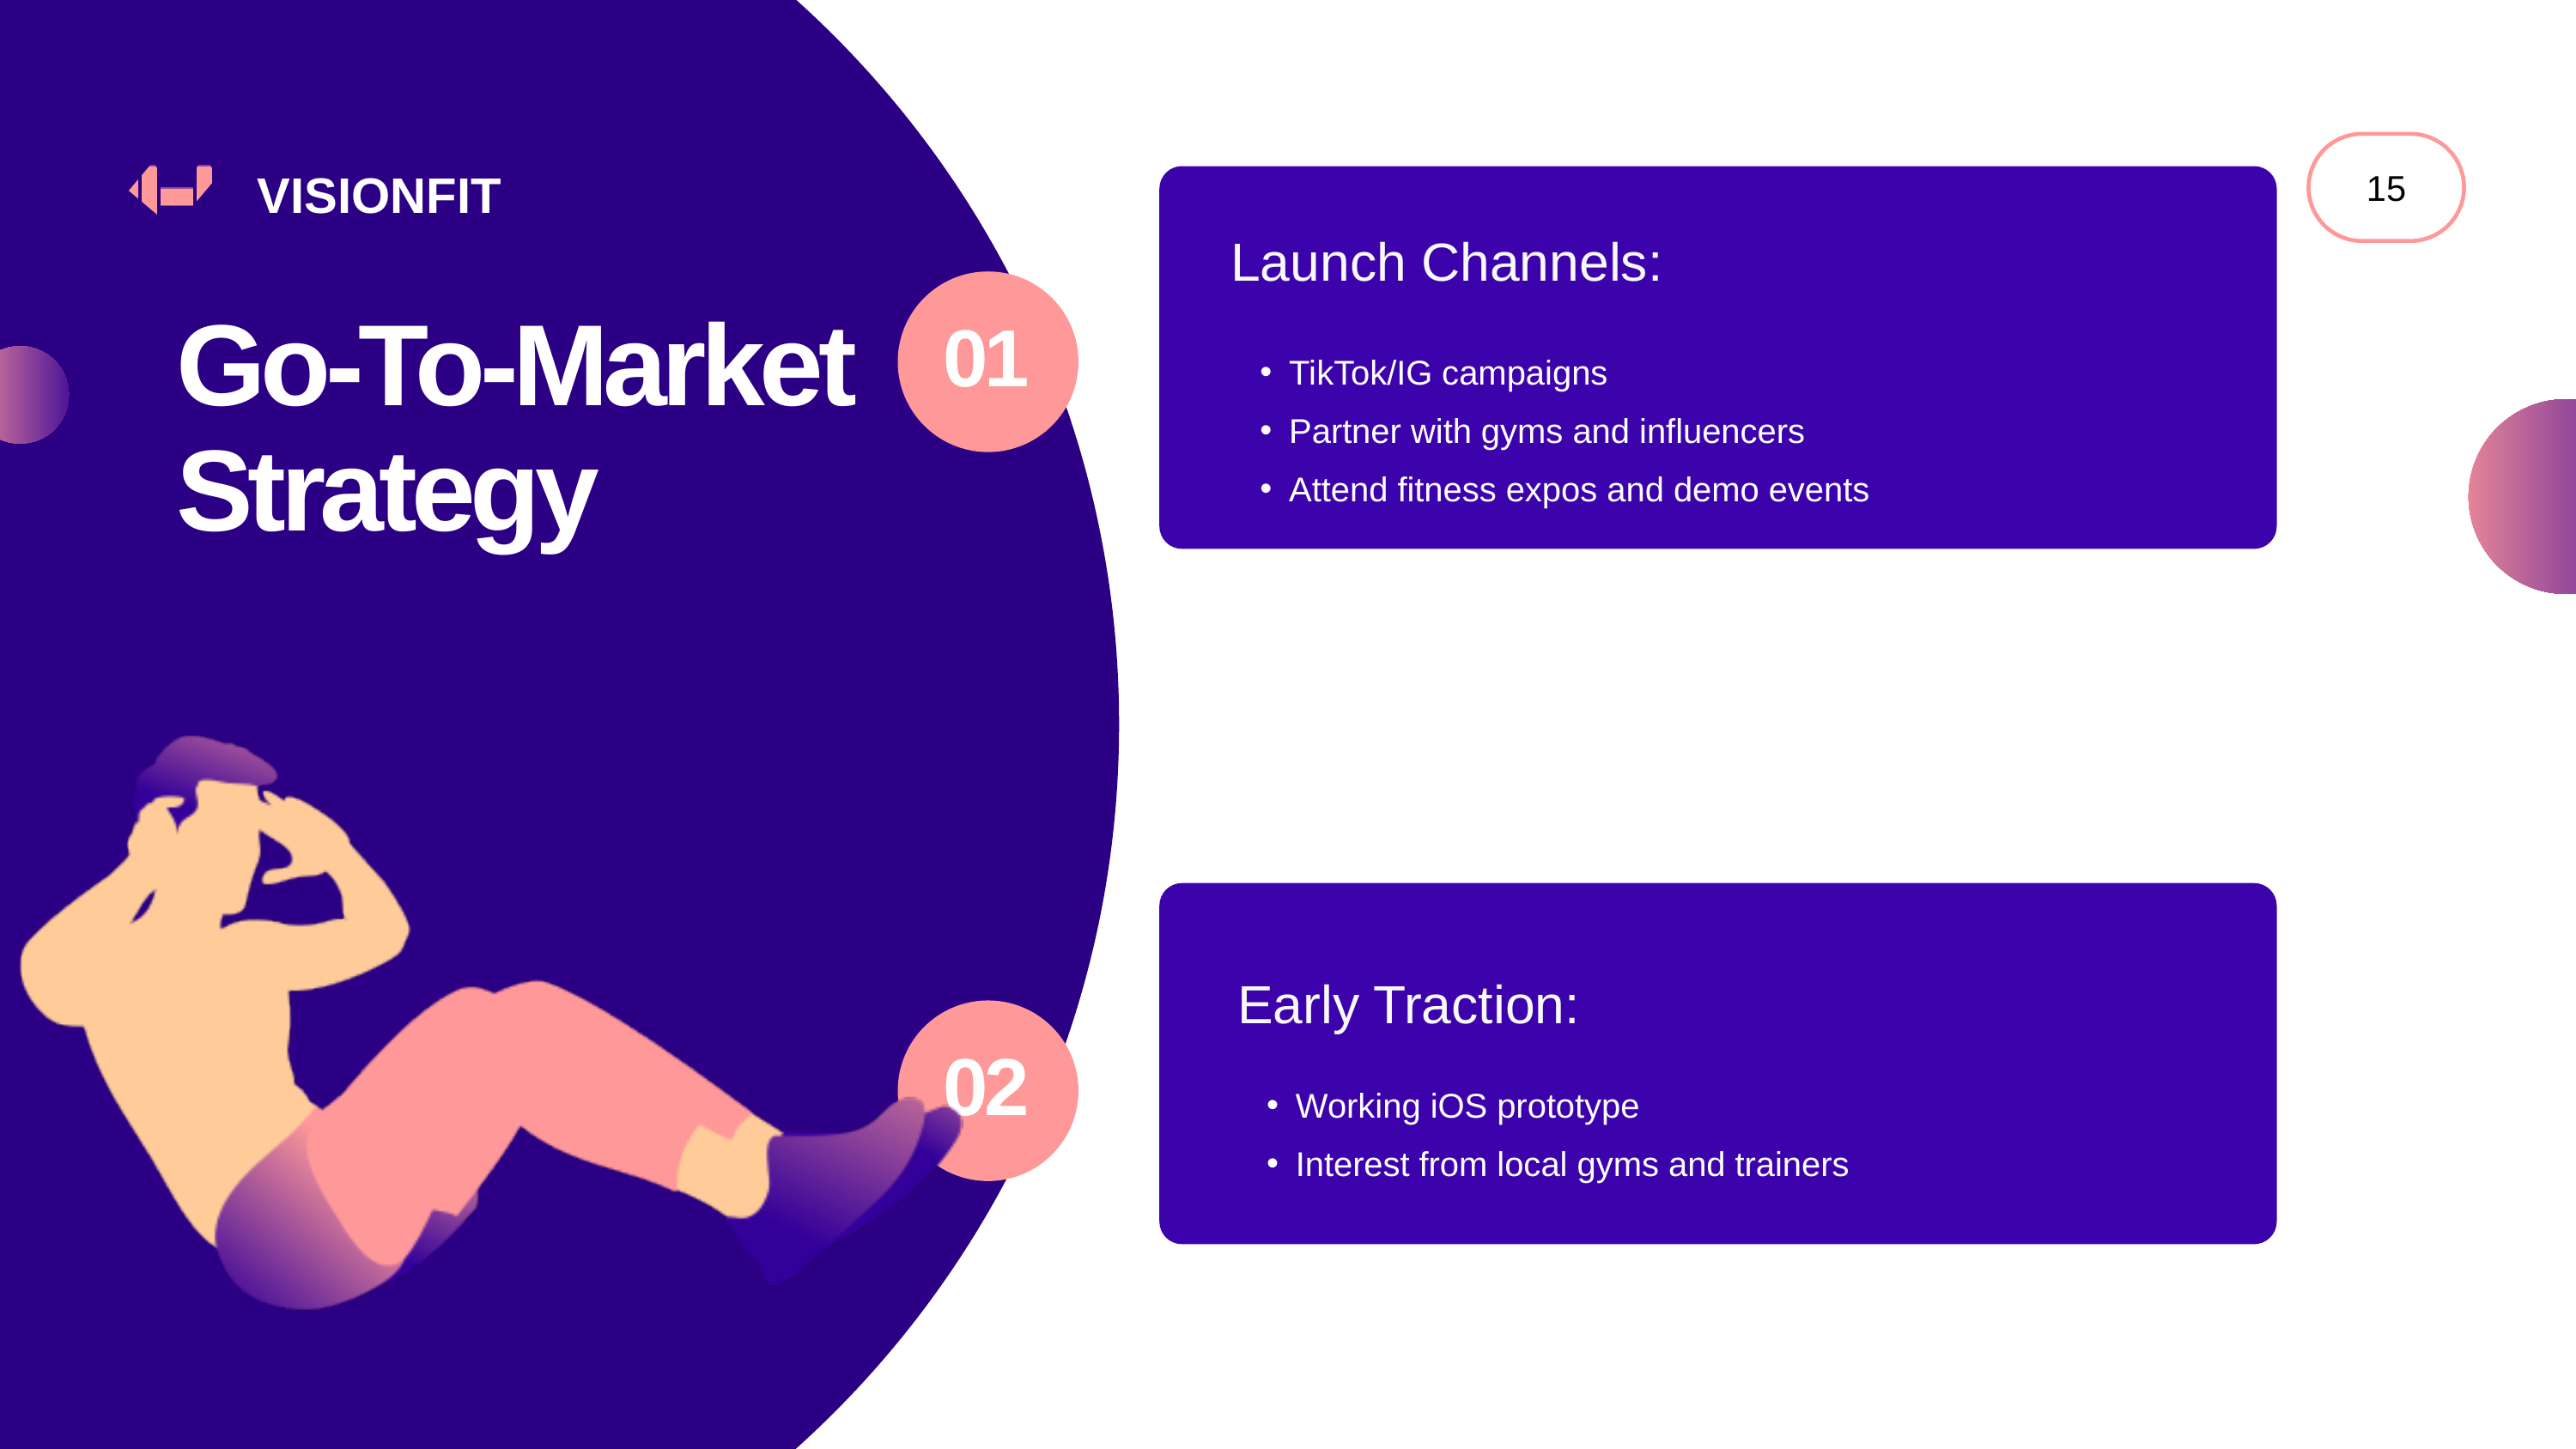

15

Launch Channels:
TikTok/IG campaigns
Partner with gyms and influencers
Attend fitness expos and demo events
VISIONFIT

Go-To-Market Strategy
01

Early Traction:
Working iOS prototype
Interest from local gyms and trainers

02